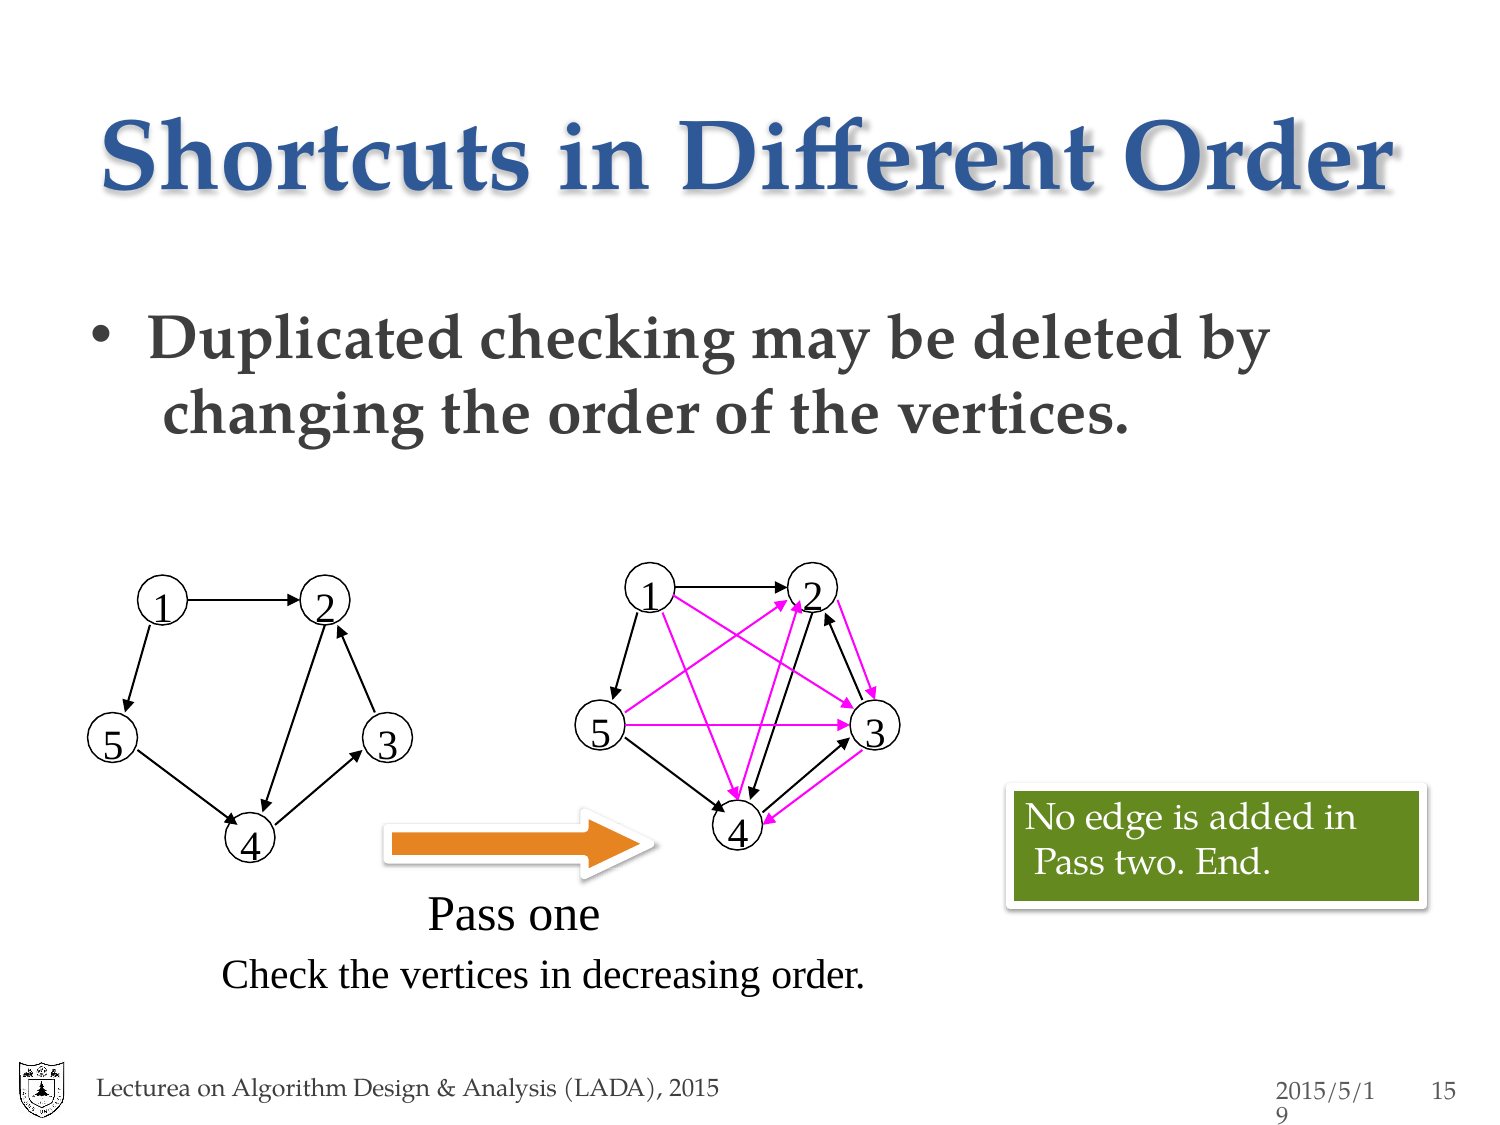

# Shortcuts in Different Order
Duplicated checking may be deleted by  changing the order of the vertices.

1
2

1
2

5
3

5
3

No edge is added in  Pass two. End.

4

4
Pass one
Check the vertices in decreasing order.
Lecturea on Algorithm Design & Analysis (LADA), 2015
2015/5/19
15